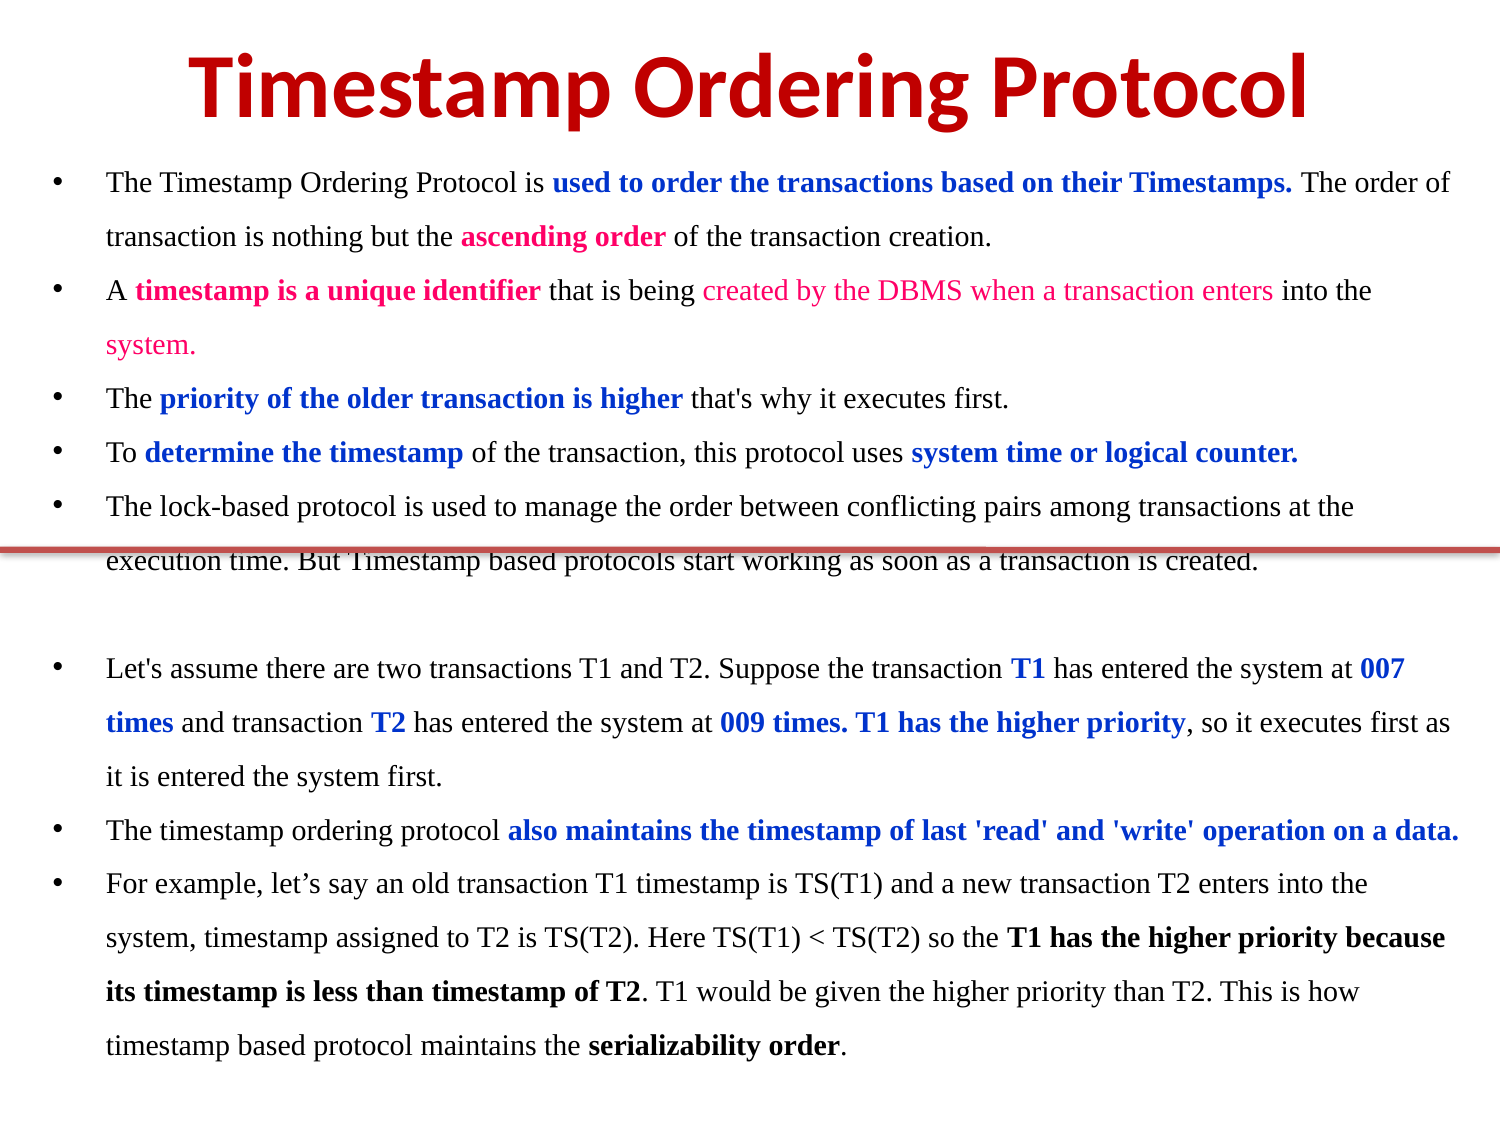

# Timestamp Ordering Protocol
The Timestamp Ordering Protocol is used to order the transactions based on their Timestamps. The order of transaction is nothing but the ascending order of the transaction creation.
A timestamp is a unique identifier that is being created by the DBMS when a transaction enters into the system.
The priority of the older transaction is higher that's why it executes first.
To determine the timestamp of the transaction, this protocol uses system time or logical counter.
The lock-based protocol is used to manage the order between conflicting pairs among transactions at the execution time. But Timestamp based protocols start working as soon as a transaction is created.

Let's assume there are two transactions T1 and T2. Suppose the transaction T1 has entered the system at 007 times and transaction T2 has entered the system at 009 times. T1 has the higher priority, so it executes first as it is entered the system first.
The timestamp ordering protocol also maintains the timestamp of last 'read' and 'write' operation on a data.
For example, let’s say an old transaction T1 timestamp is TS(T1) and a new transaction T2 enters into the system, timestamp assigned to T2 is TS(T2). Here TS(T1) < TS(T2) so the T1 has the higher priority because its timestamp is less than timestamp of T2. T1 would be given the higher priority than T2. This is how timestamp based protocol maintains the serializability order.